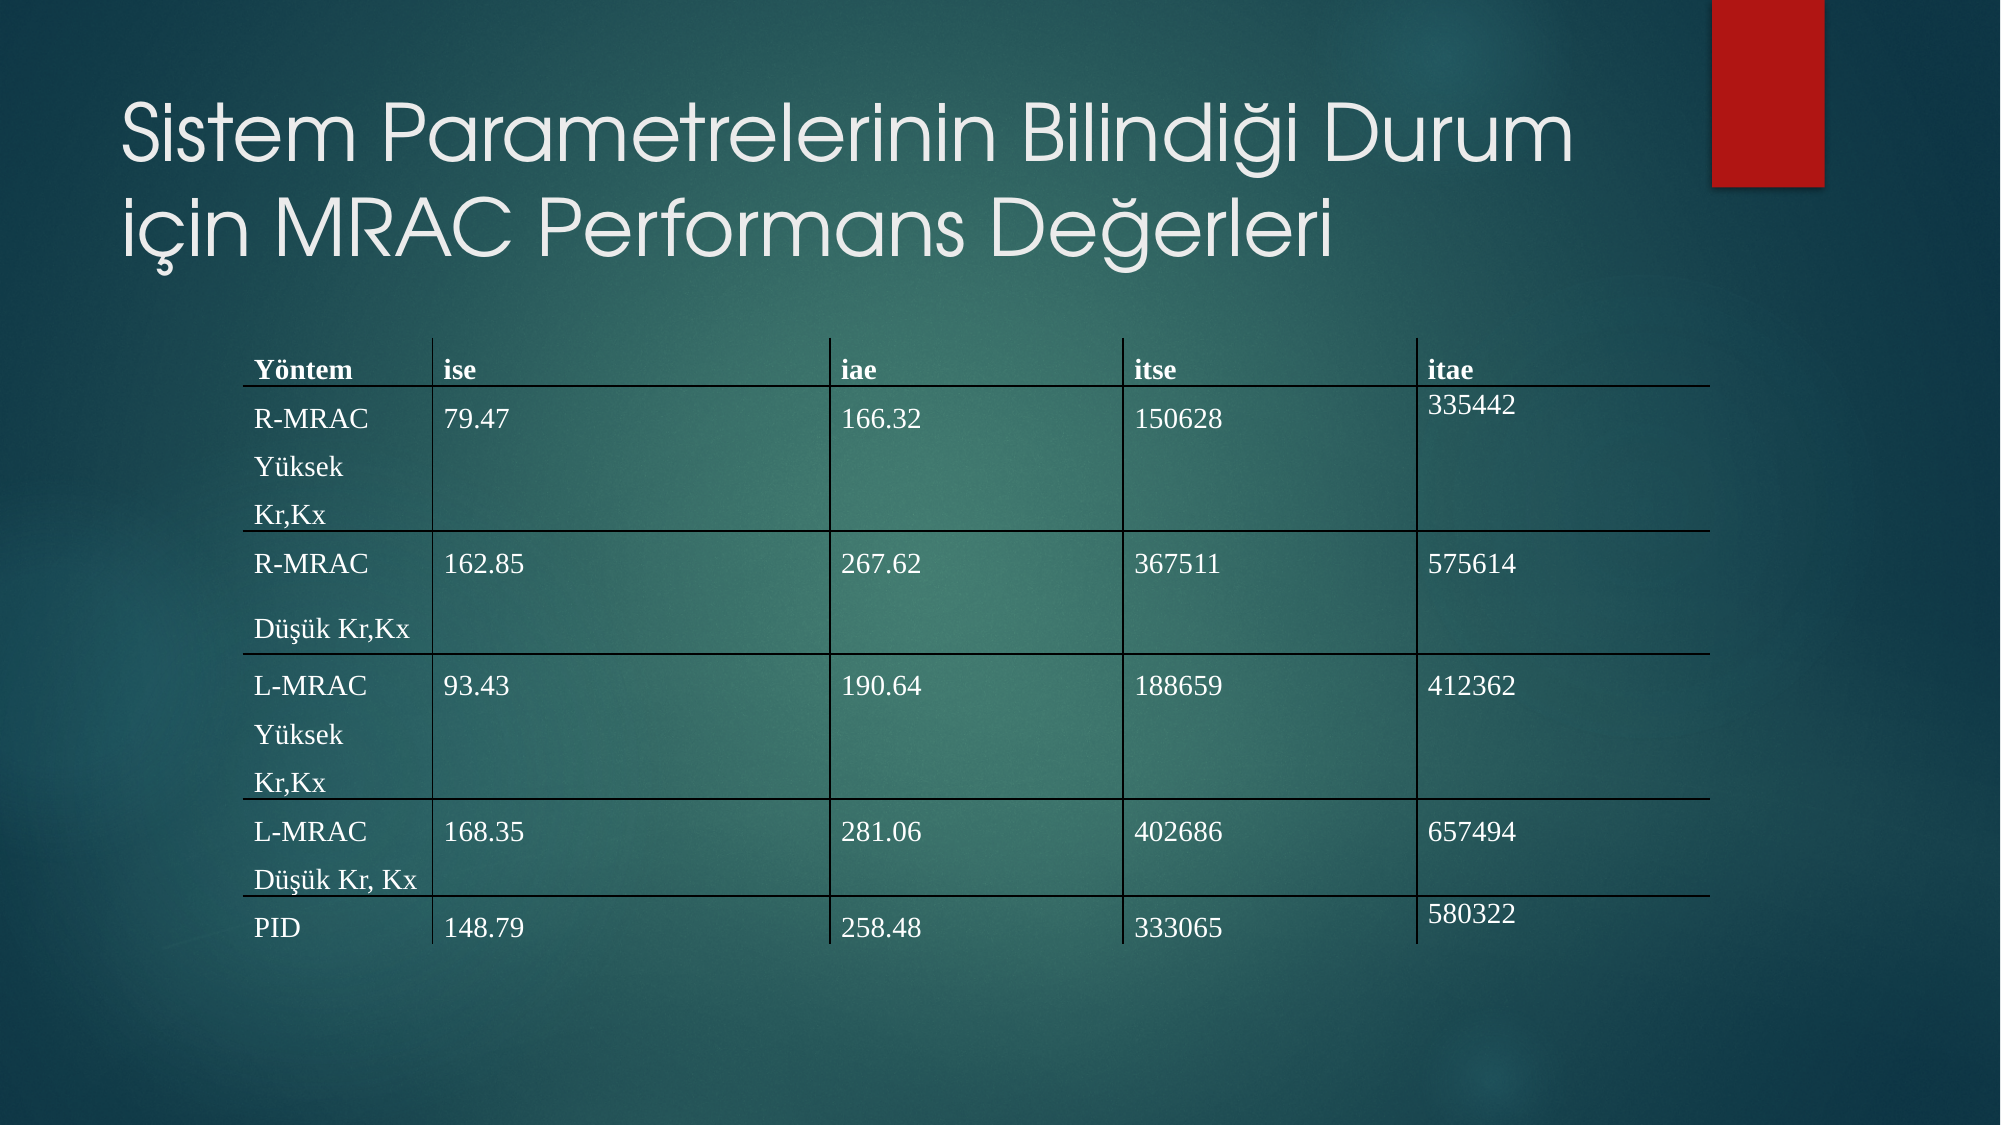

# Sistem Parametrelerinin Bilindiği Durum için MRAC Performans Değerleri
| Yöntem | ise | iae | itse | itae |
| --- | --- | --- | --- | --- |
| R-MRAC Yüksek Kr,Kx | 79.47 | 166.32 | 150628 | 335442 |
| R-MRAC Düşük Kr,Kx | 162.85 | 267.62 | 367511 | 575614 |
| L-MRAC Yüksek Kr,Kx | 93.43 | 190.64 | 188659 | 412362 |
| L-MRAC Düşük Kr, Kx | 168.35 | 281.06 | 402686 | 657494 |
| PID | 148.79 | 258.48 | 333065 | 580322 |